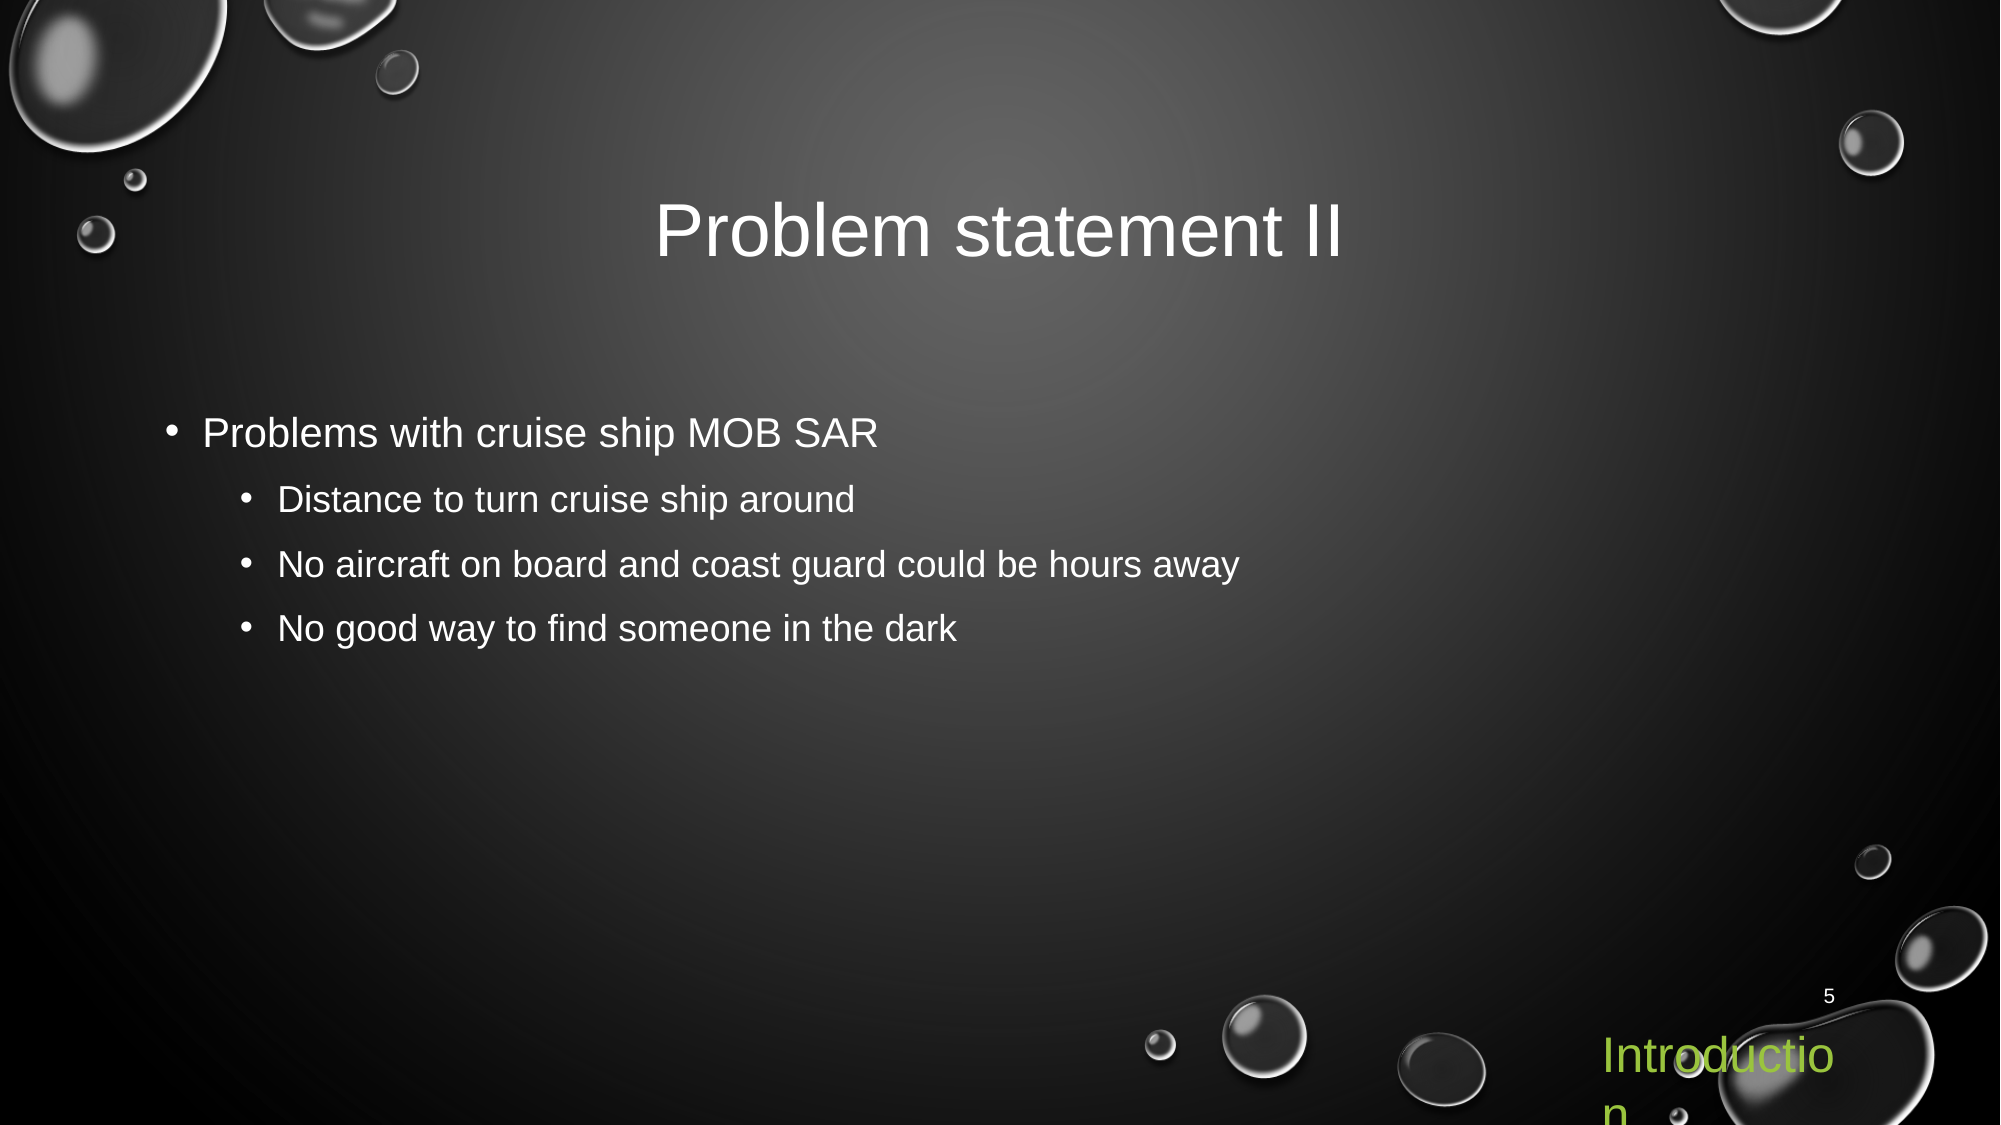

# Problem statement II
Problems with cruise ship MOB SAR
Distance to turn cruise ship around
No aircraft on board and coast guard could be hours away
No good way to find someone in the dark
5
Introduction